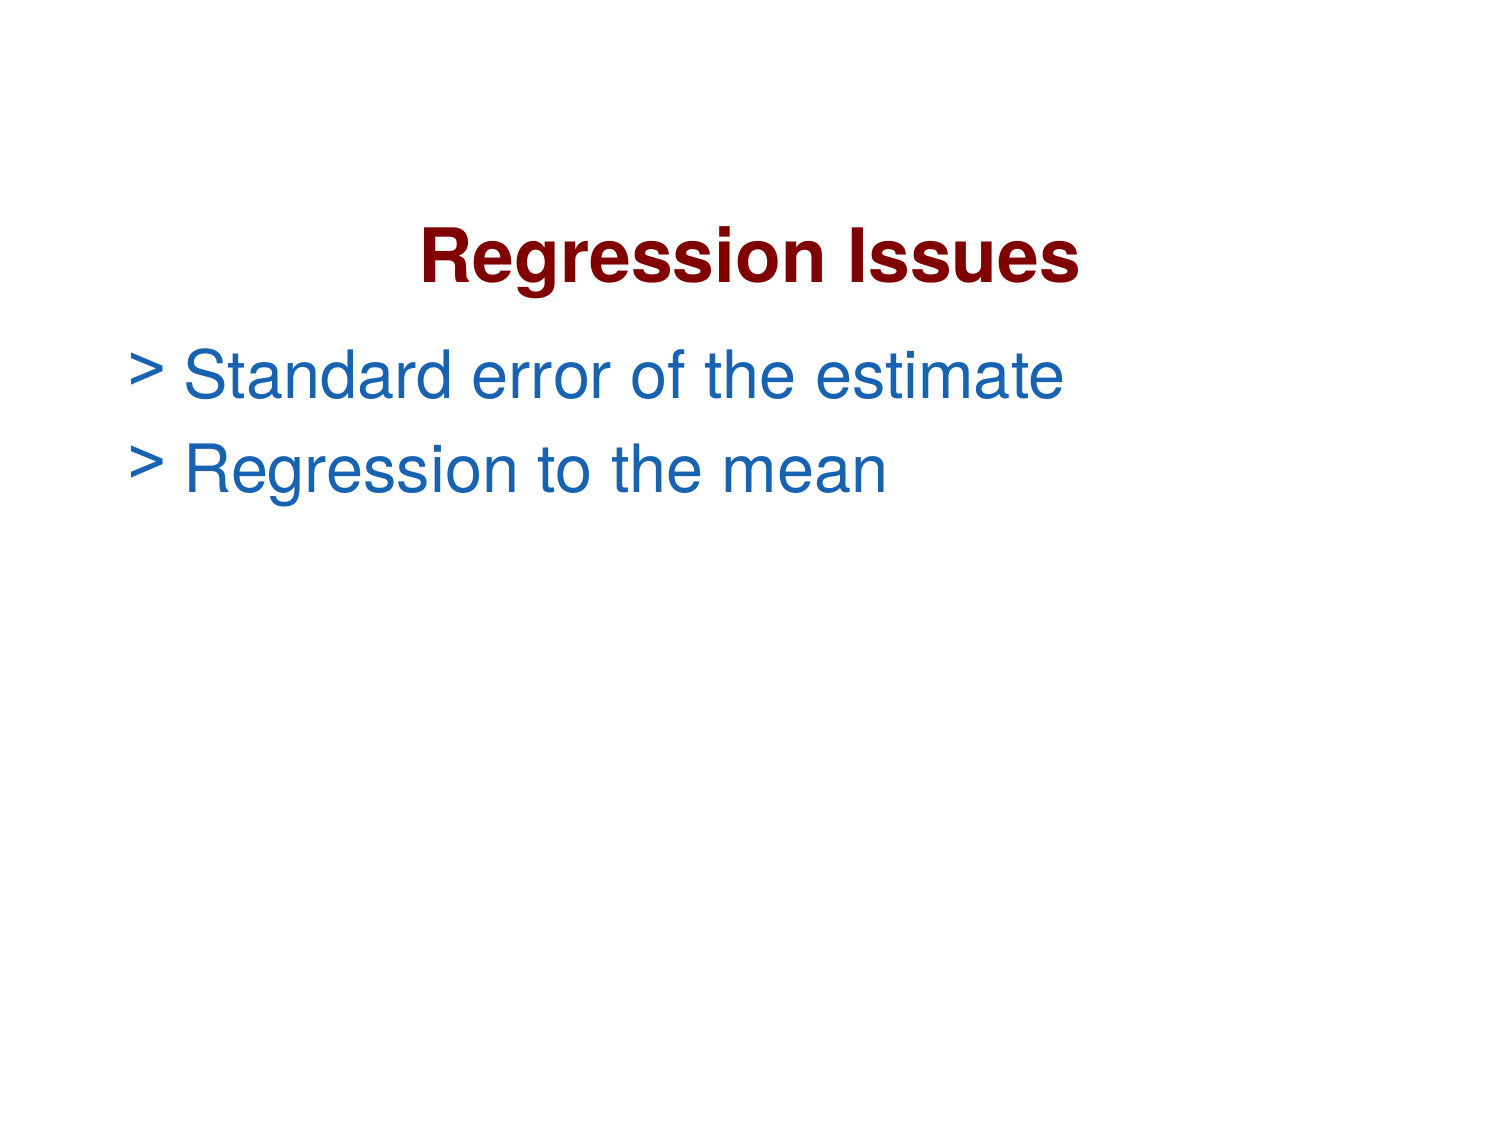

# Regression Issues
Standard error of the estimate
Regression to the mean